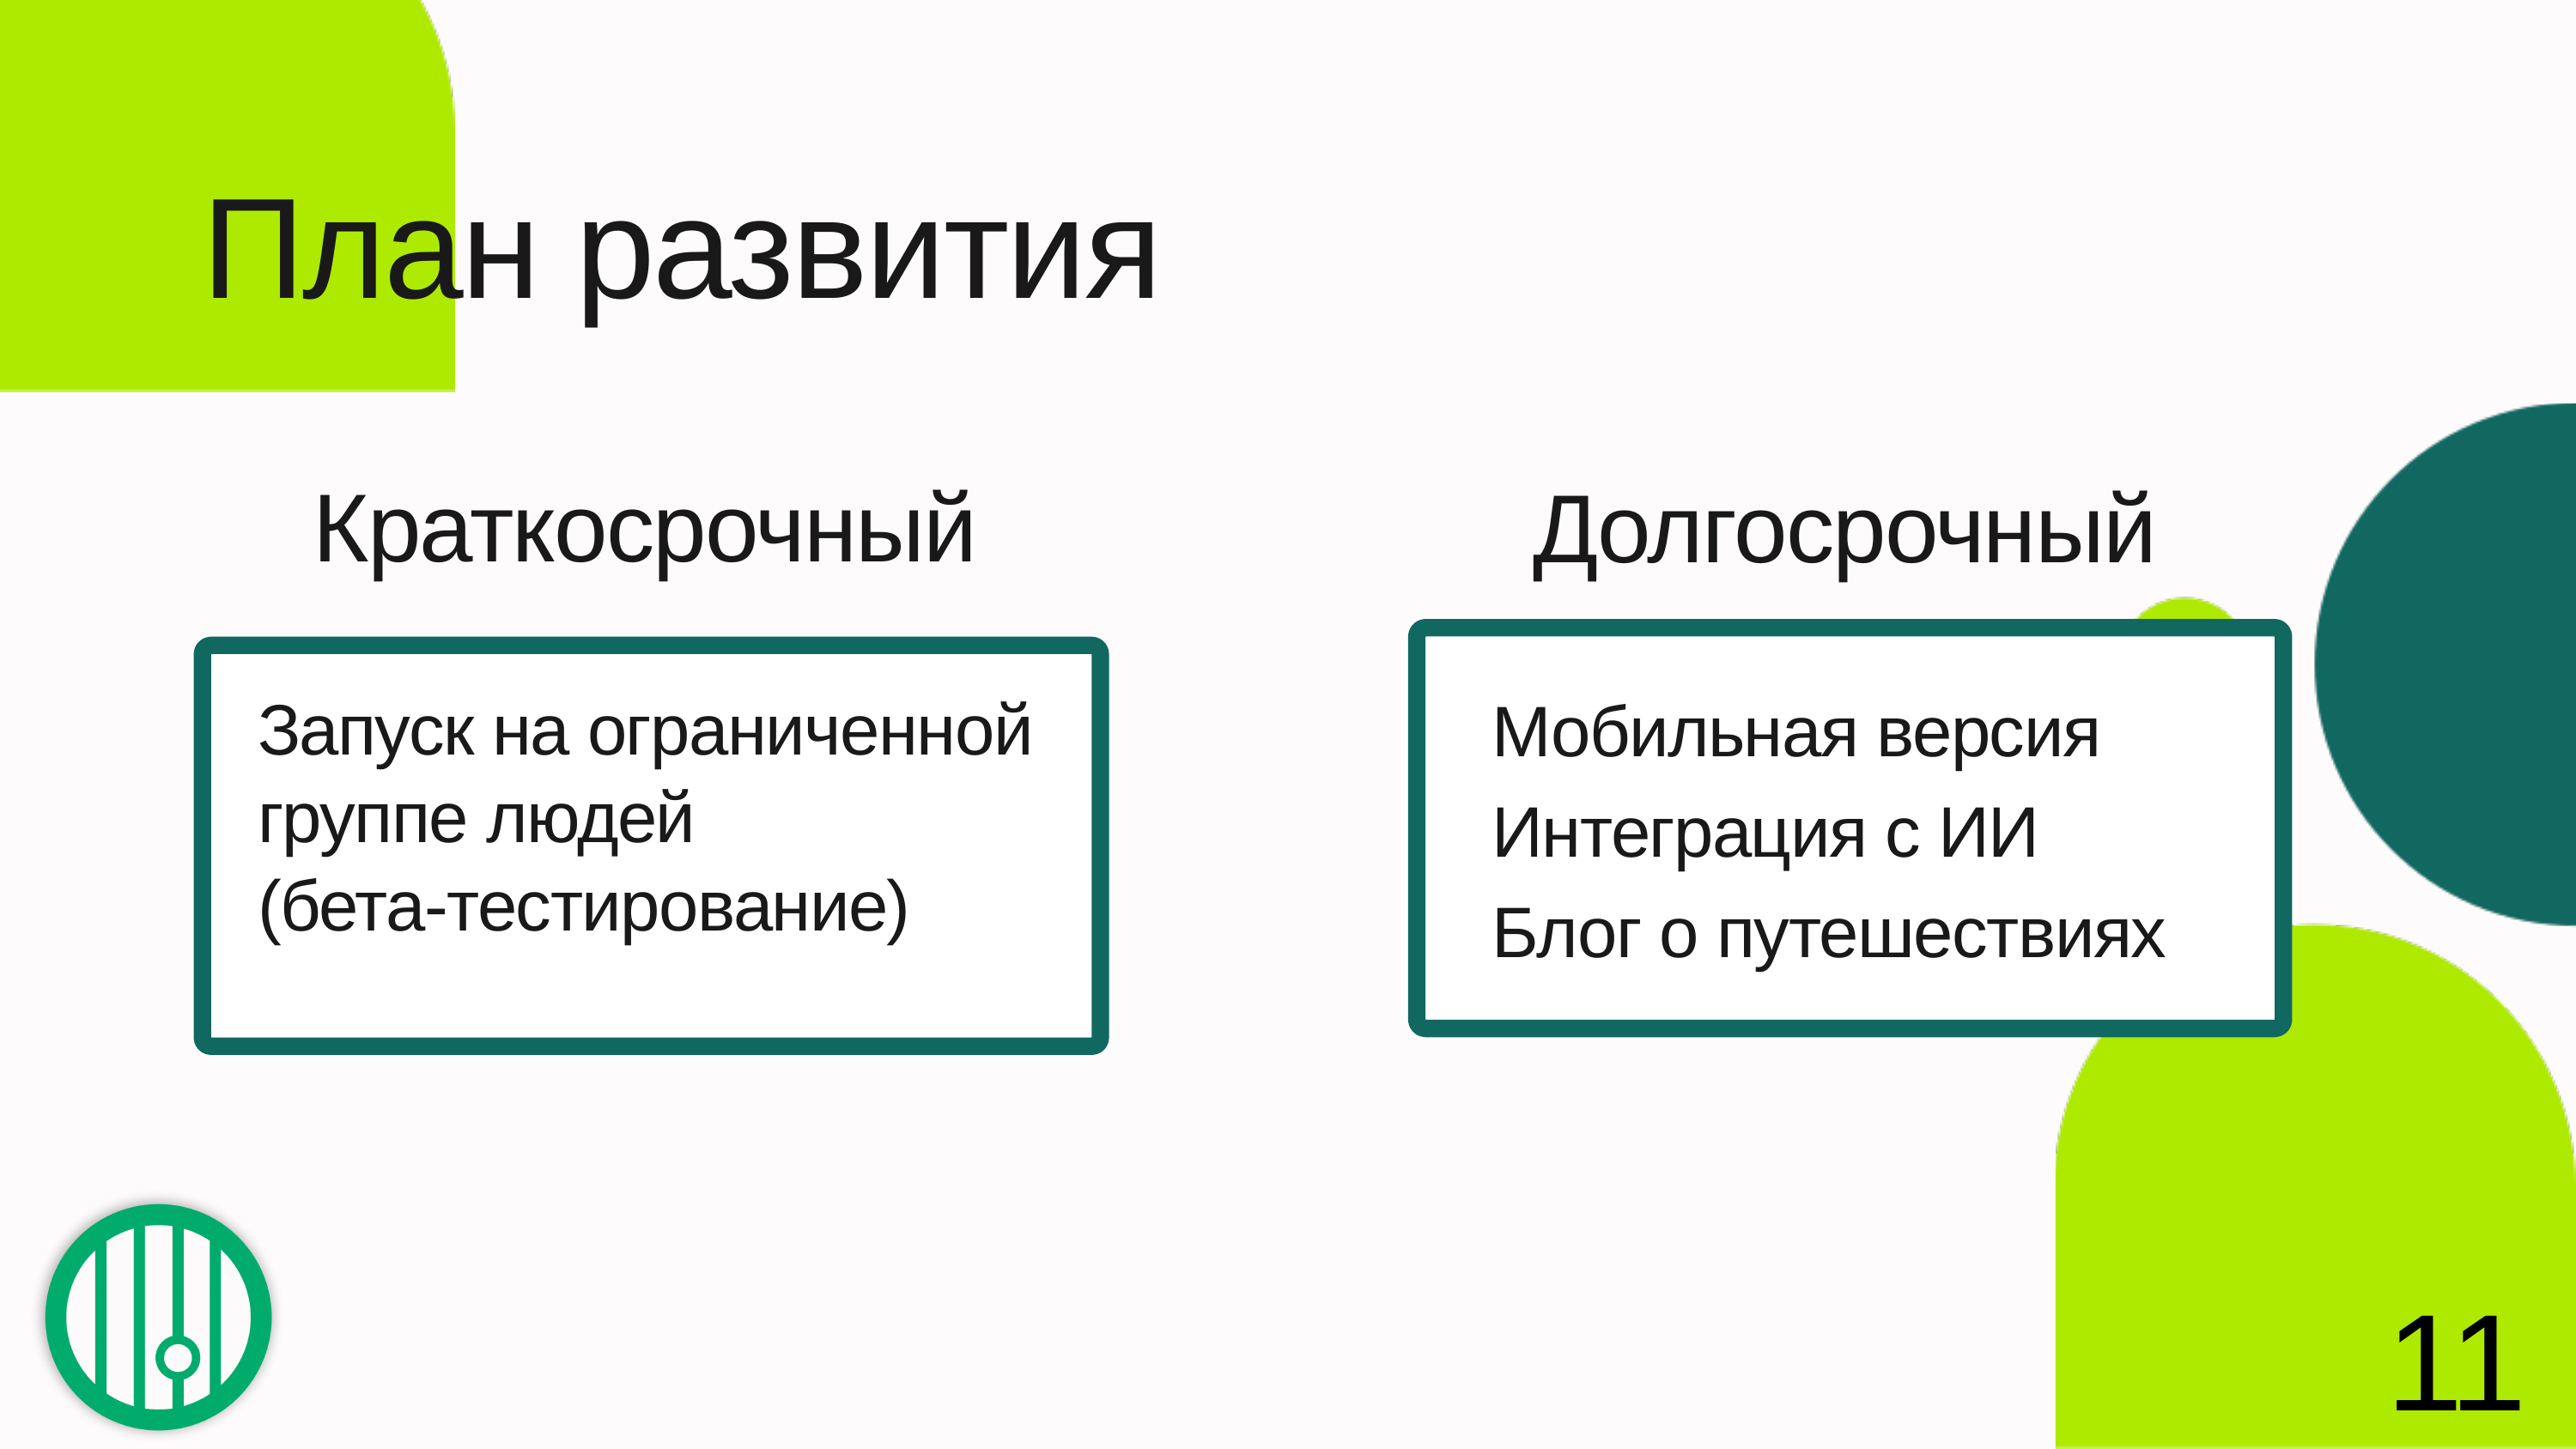

План развития

Долгосрочный
Краткосрочный

Мобильная версия
Интеграция с ИИ
Блог о путешествиях
Запуск на ограниченной группе людей
(бета-тестирование)

11